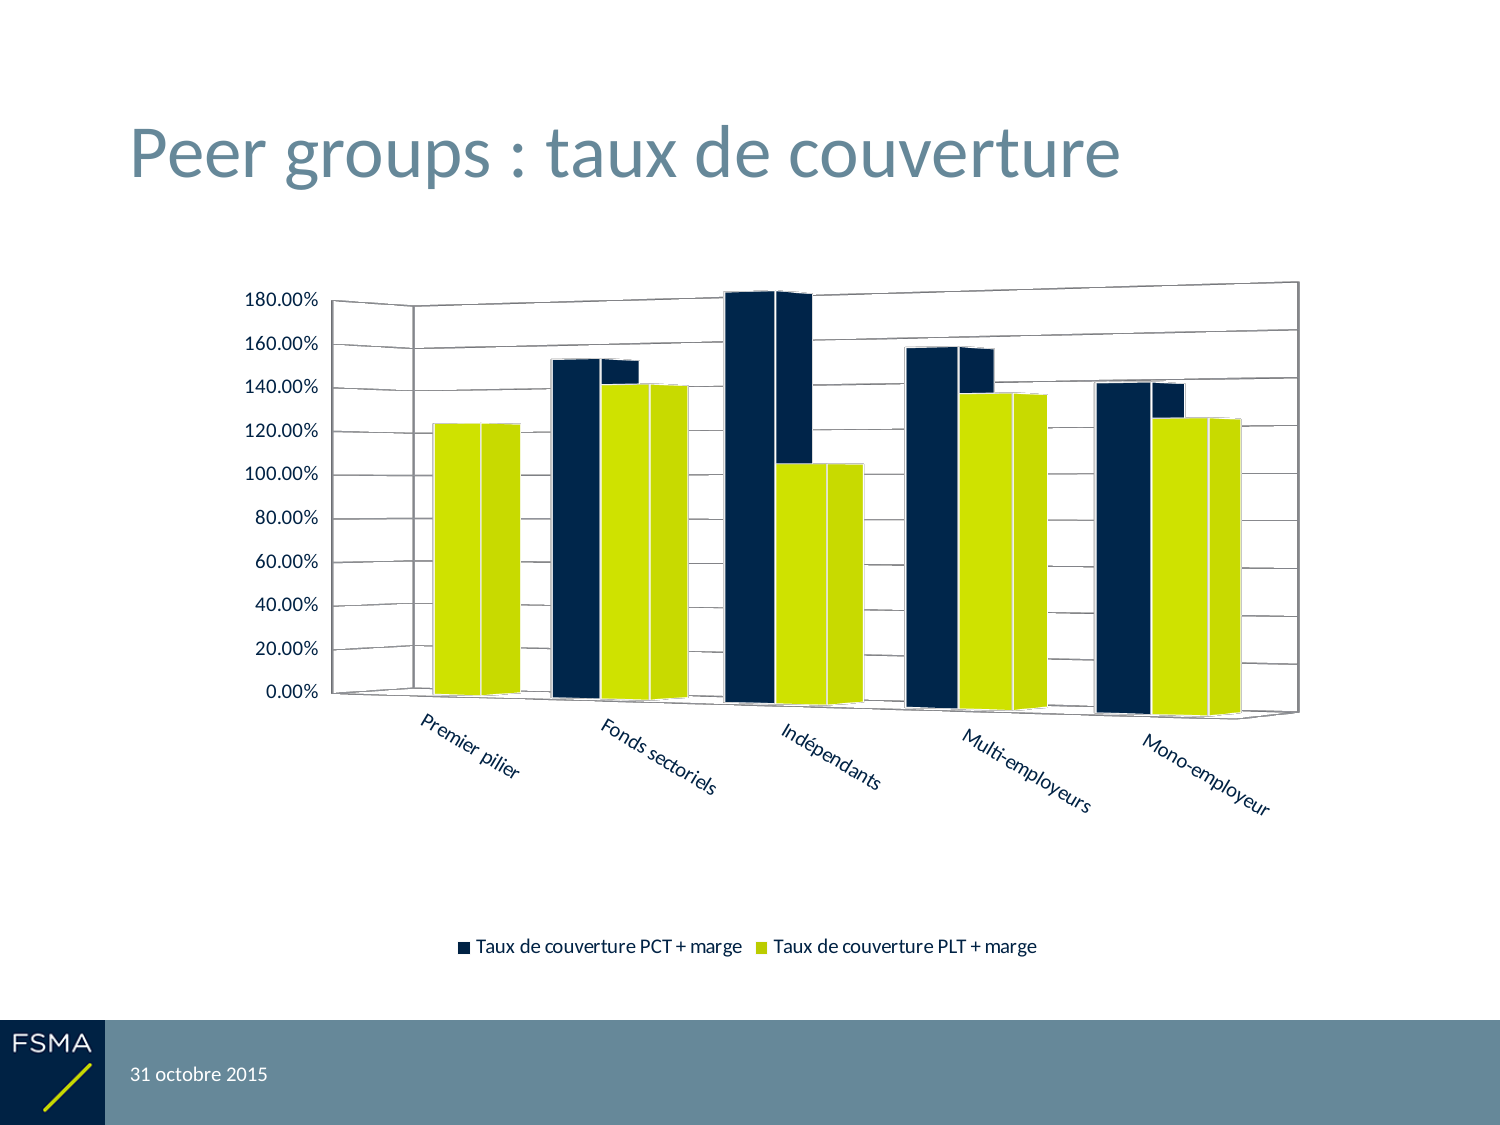

# Peer groups : taux de couverture

[unsupported chart]

31 octobre 2015
Reporting relatif à l'exercice 2014
36